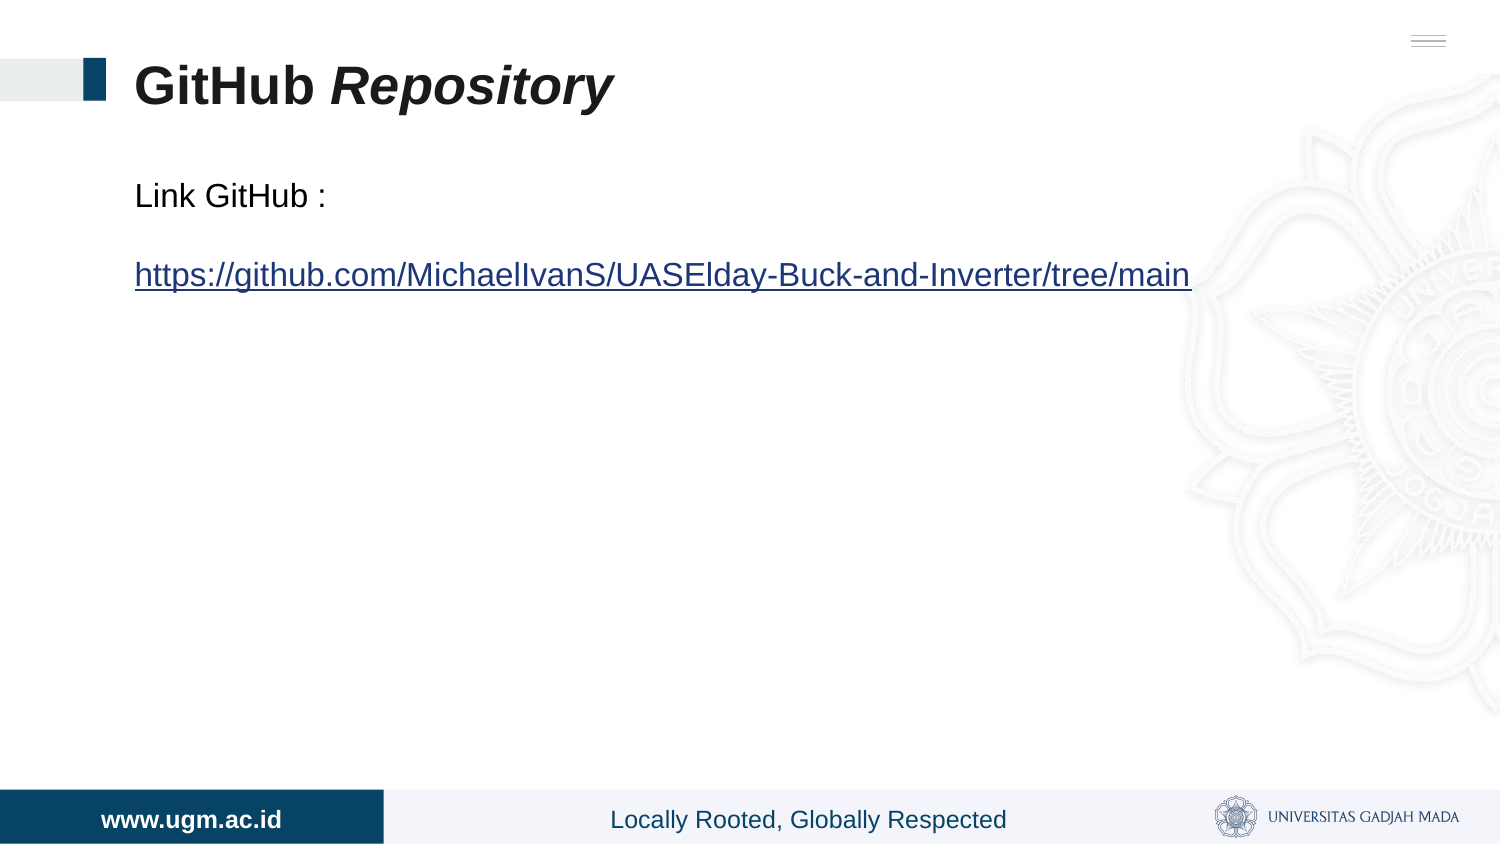

# GitHub Repository
Link GitHub :
https://github.com/MichaelIvanS/UASElday-Buck-and-Inverter/tree/main